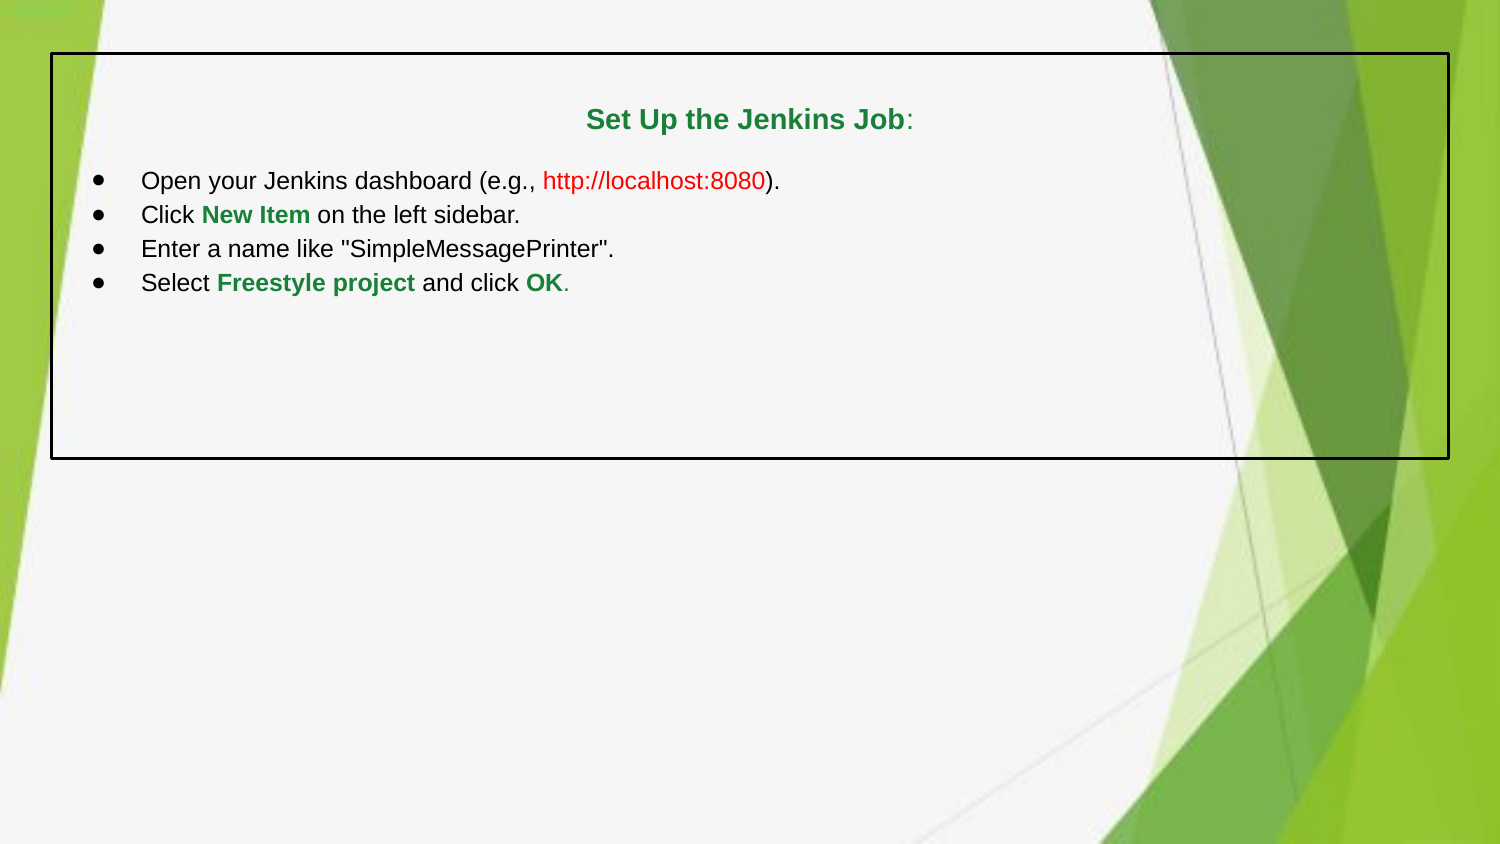

# Set Up the Jenkins Job:
Open your Jenkins dashboard (e.g., http://localhost:8080).
Click New Item on the left sidebar.
Enter a name like "SimpleMessagePrinter".
Select Freestyle project and click OK.